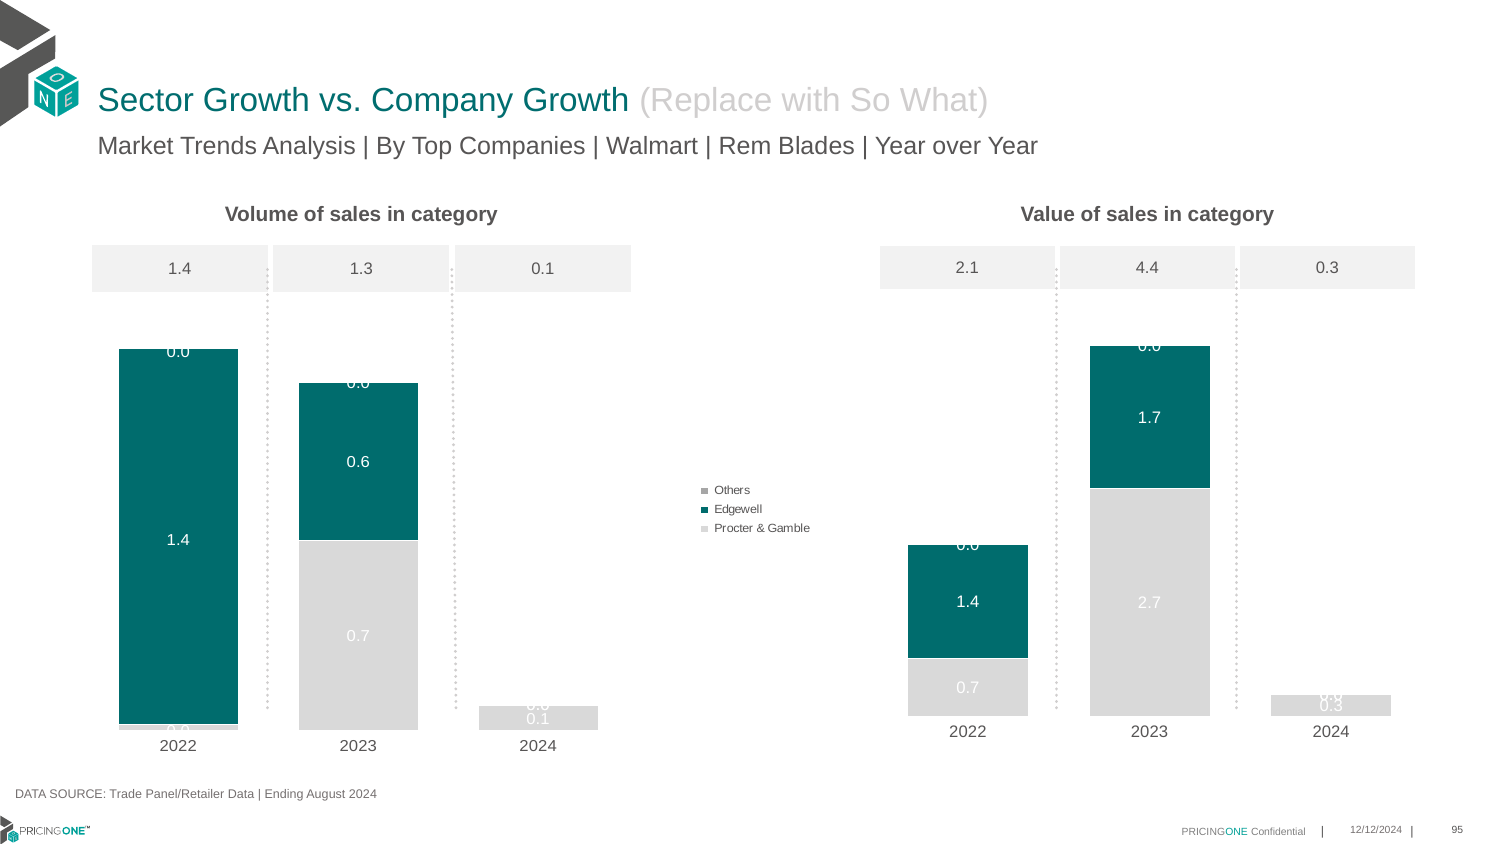

# Sector Growth vs. Company Growth (Replace with So What)
Market Trends Analysis | By Top Companies | Walmart | Rem Blades | Year over Year
| Value of sales in category |  |  |
| --- | --- | --- |
| 2.1 | 4.4 | 0.3 |
| Volume of sales in category |  |  |
| --- | --- | --- |
| 1.4 | 1.3 | 0.1 |

### Chart

| Category | Procter & Gamble | Edgewell | Others |
|---|---|---|---|
| 2022 | 0.686949 | 1.365148 | 1e-06 |
| 2023 | 2.718771 | 1.708984 | 0.0 |
| 2024 | 0.258997 | 0.005391 | 0.0 |

### Chart

| Category | Procter & Gamble | Edgewell | Others |
|---|---|---|---|
| 2022 | 0.023054 | 1.387688 | 1e-06 |
| 2023 | 0.702264 | 0.583178 | 0.0 |
| 2024 | 0.092366 | 0.005411 | 0.0 |
DATA SOURCE: Trade Panel/Retailer Data | Ending August 2024

12/12/2024
95